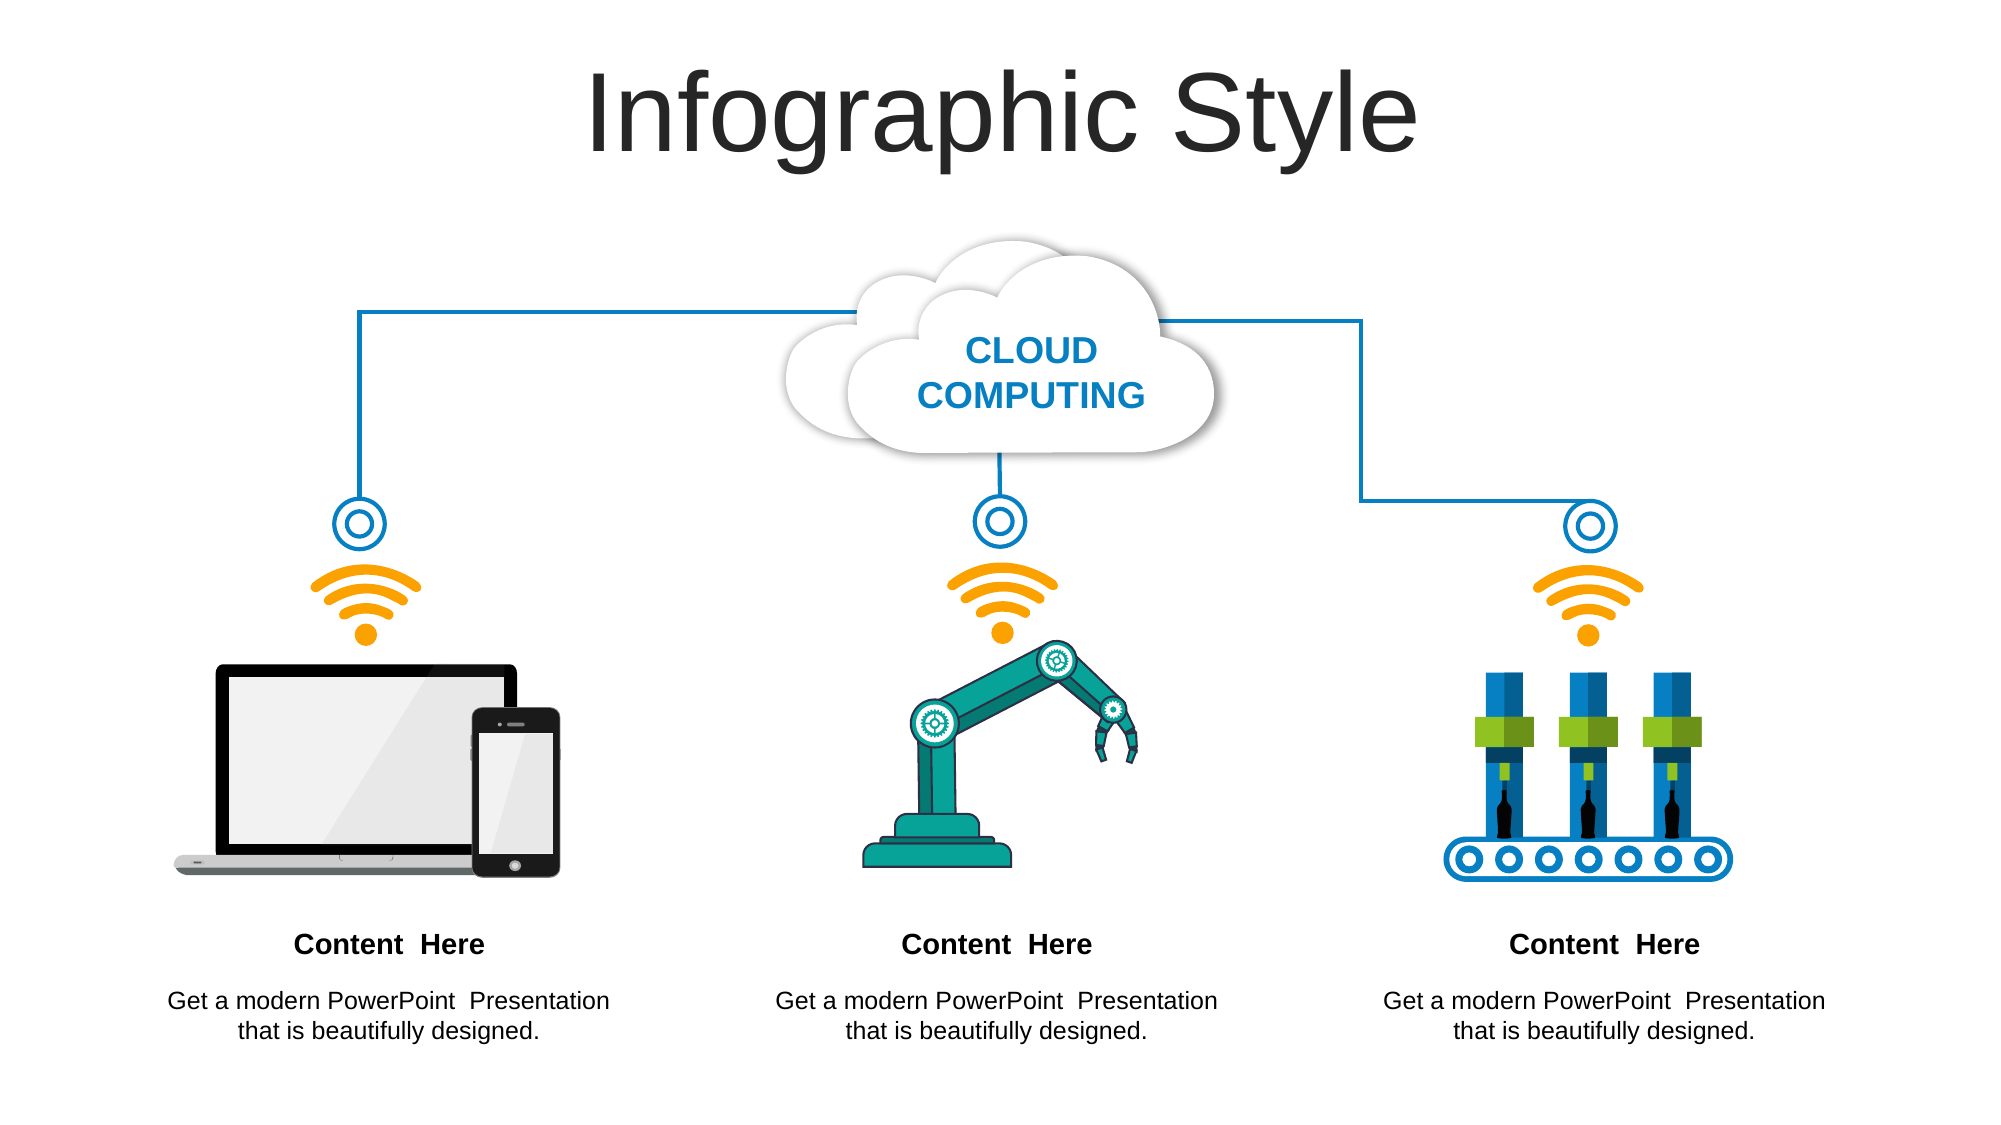

Infographic Style

CLOUD COMPUTING

Content  Here
Get a modern PowerPoint  Presentation that is beautifully designed.
Content  Here
Get a modern PowerPoint  Presentation that is beautifully designed.
Content  Here
Get a modern PowerPoint  Presentation that is beautifully designed.